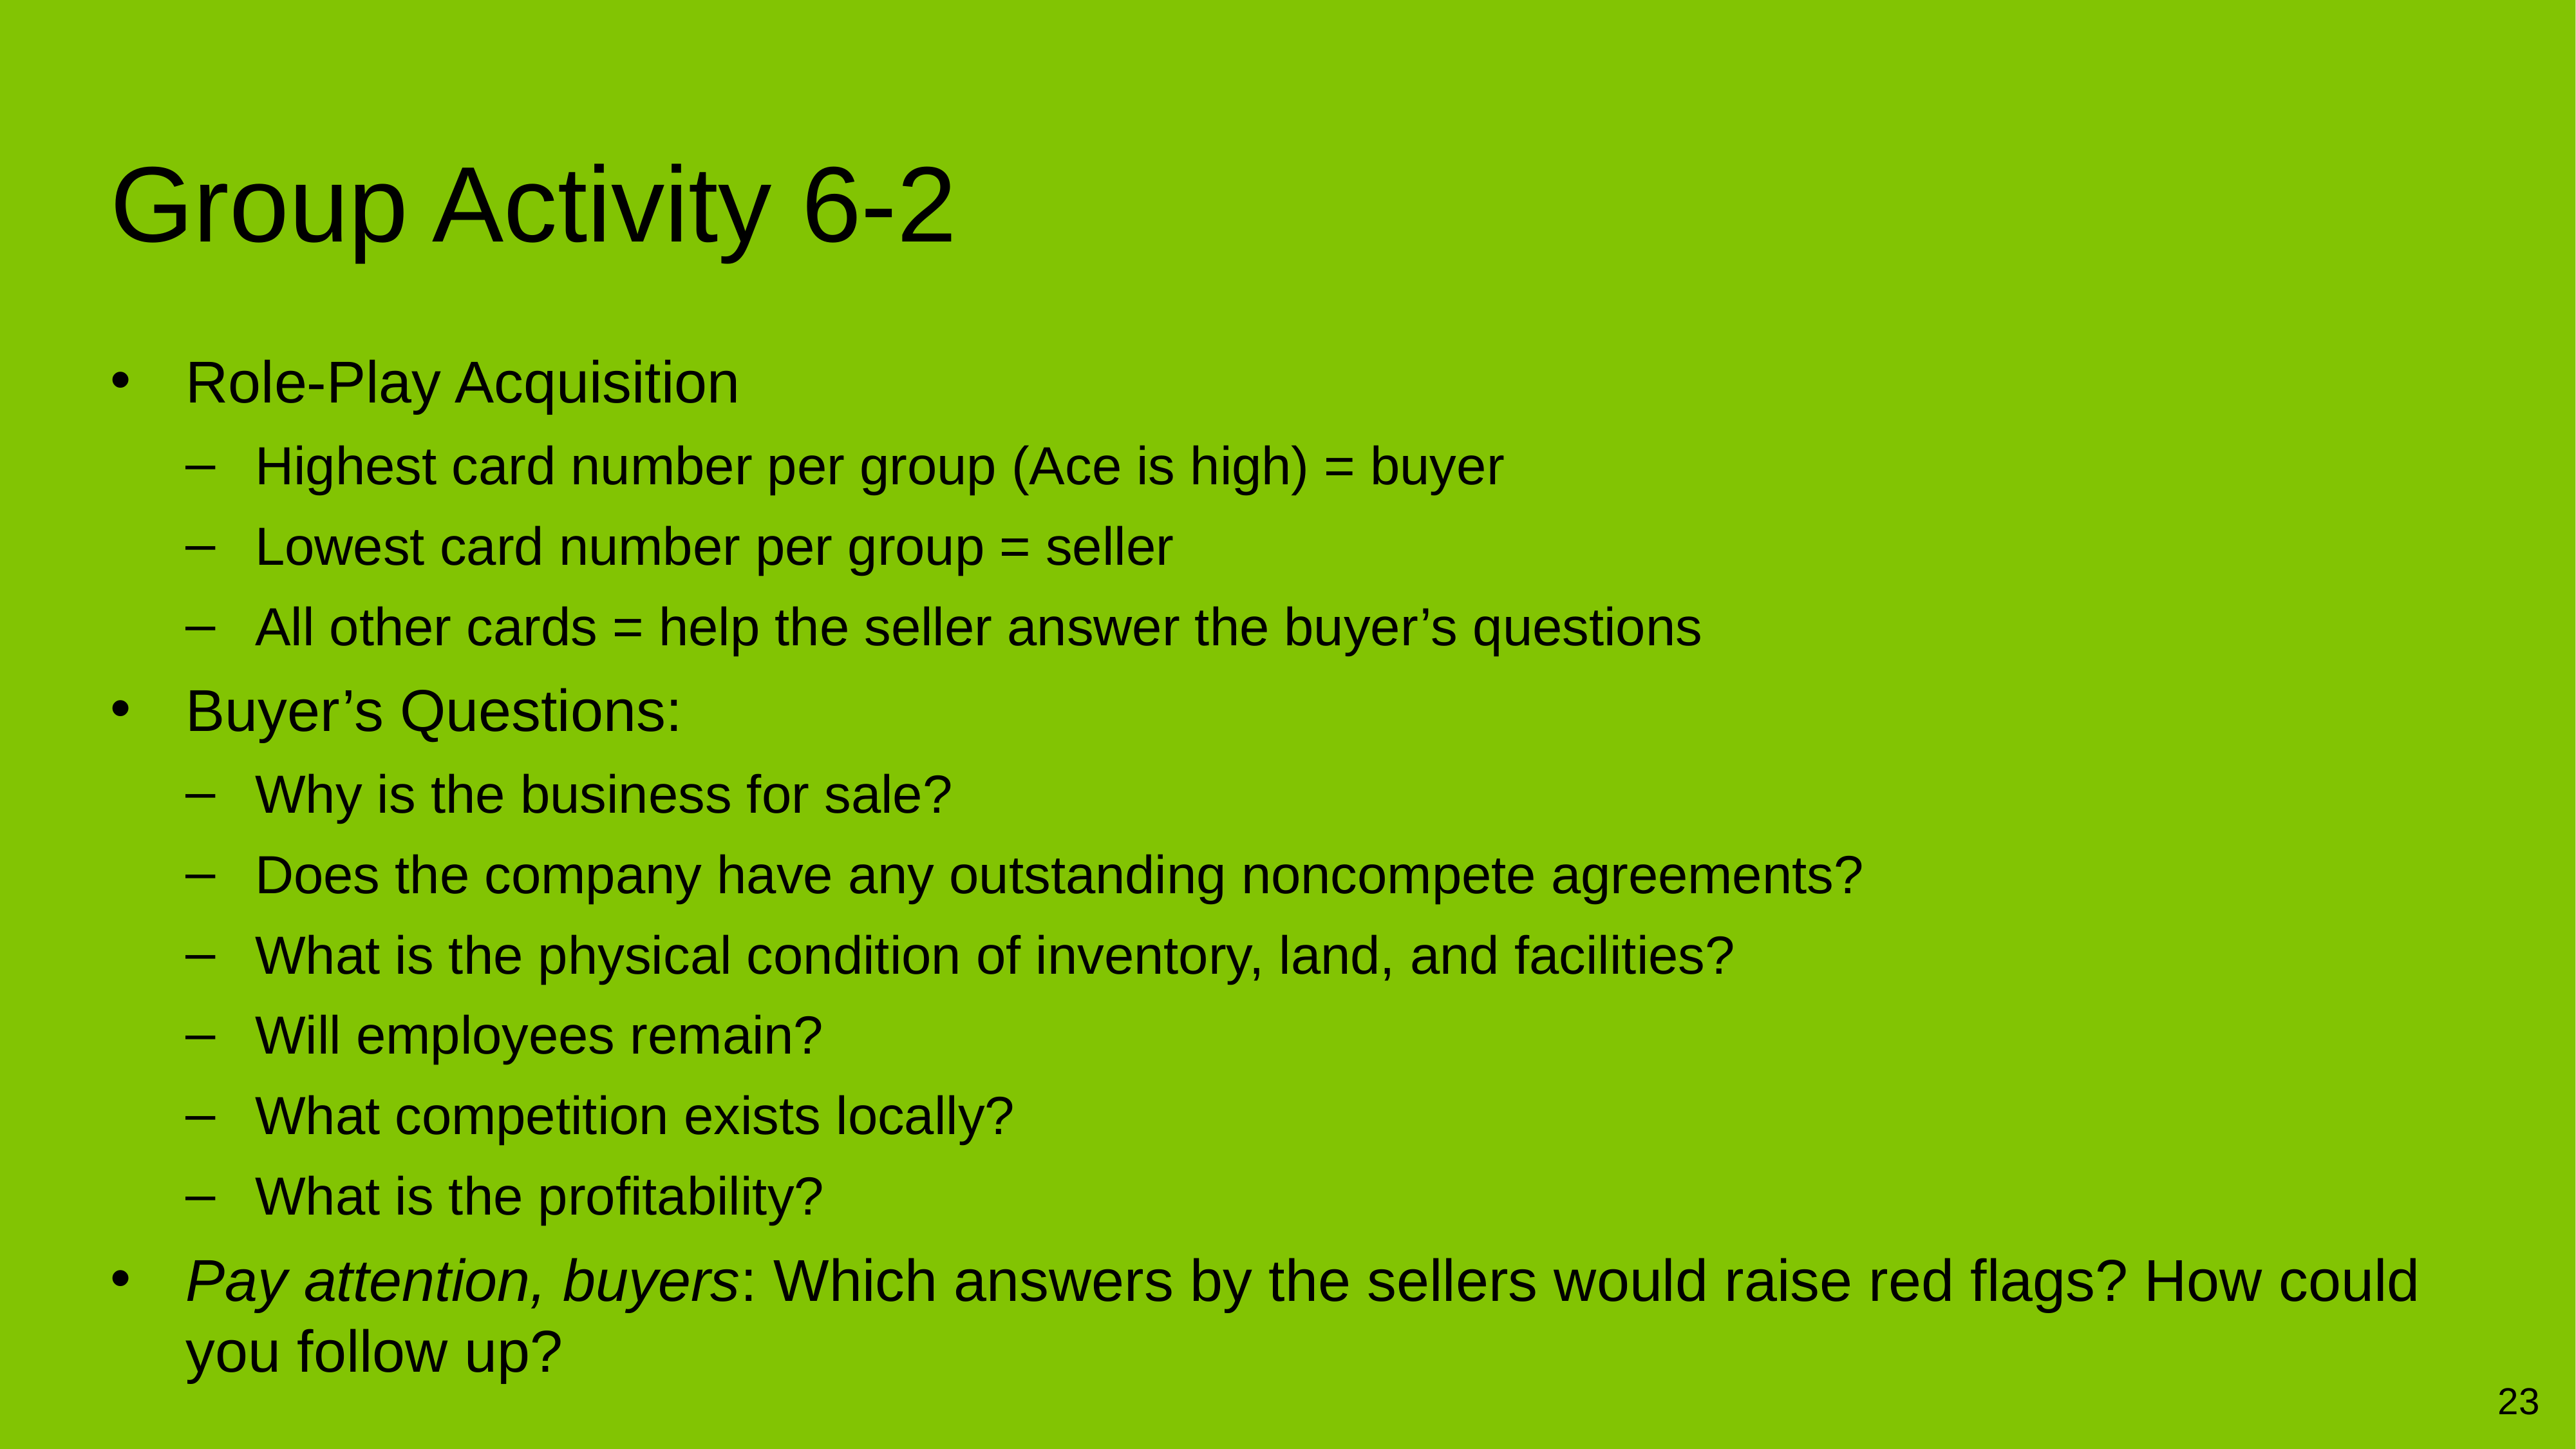

# Group Activity 6-2
Role-Play Acquisition
Highest card number per group (Ace is high) = buyer
Lowest card number per group = seller
All other cards = help the seller answer the buyer’s questions
Buyer’s Questions:
Why is the business for sale?
Does the company have any outstanding noncompete agreements?
What is the physical condition of inventory, land, and facilities?
Will employees remain?
What competition exists locally?
What is the profitability?
Pay attention, buyers: Which answers by the sellers would raise red flags? How could you follow up?
23